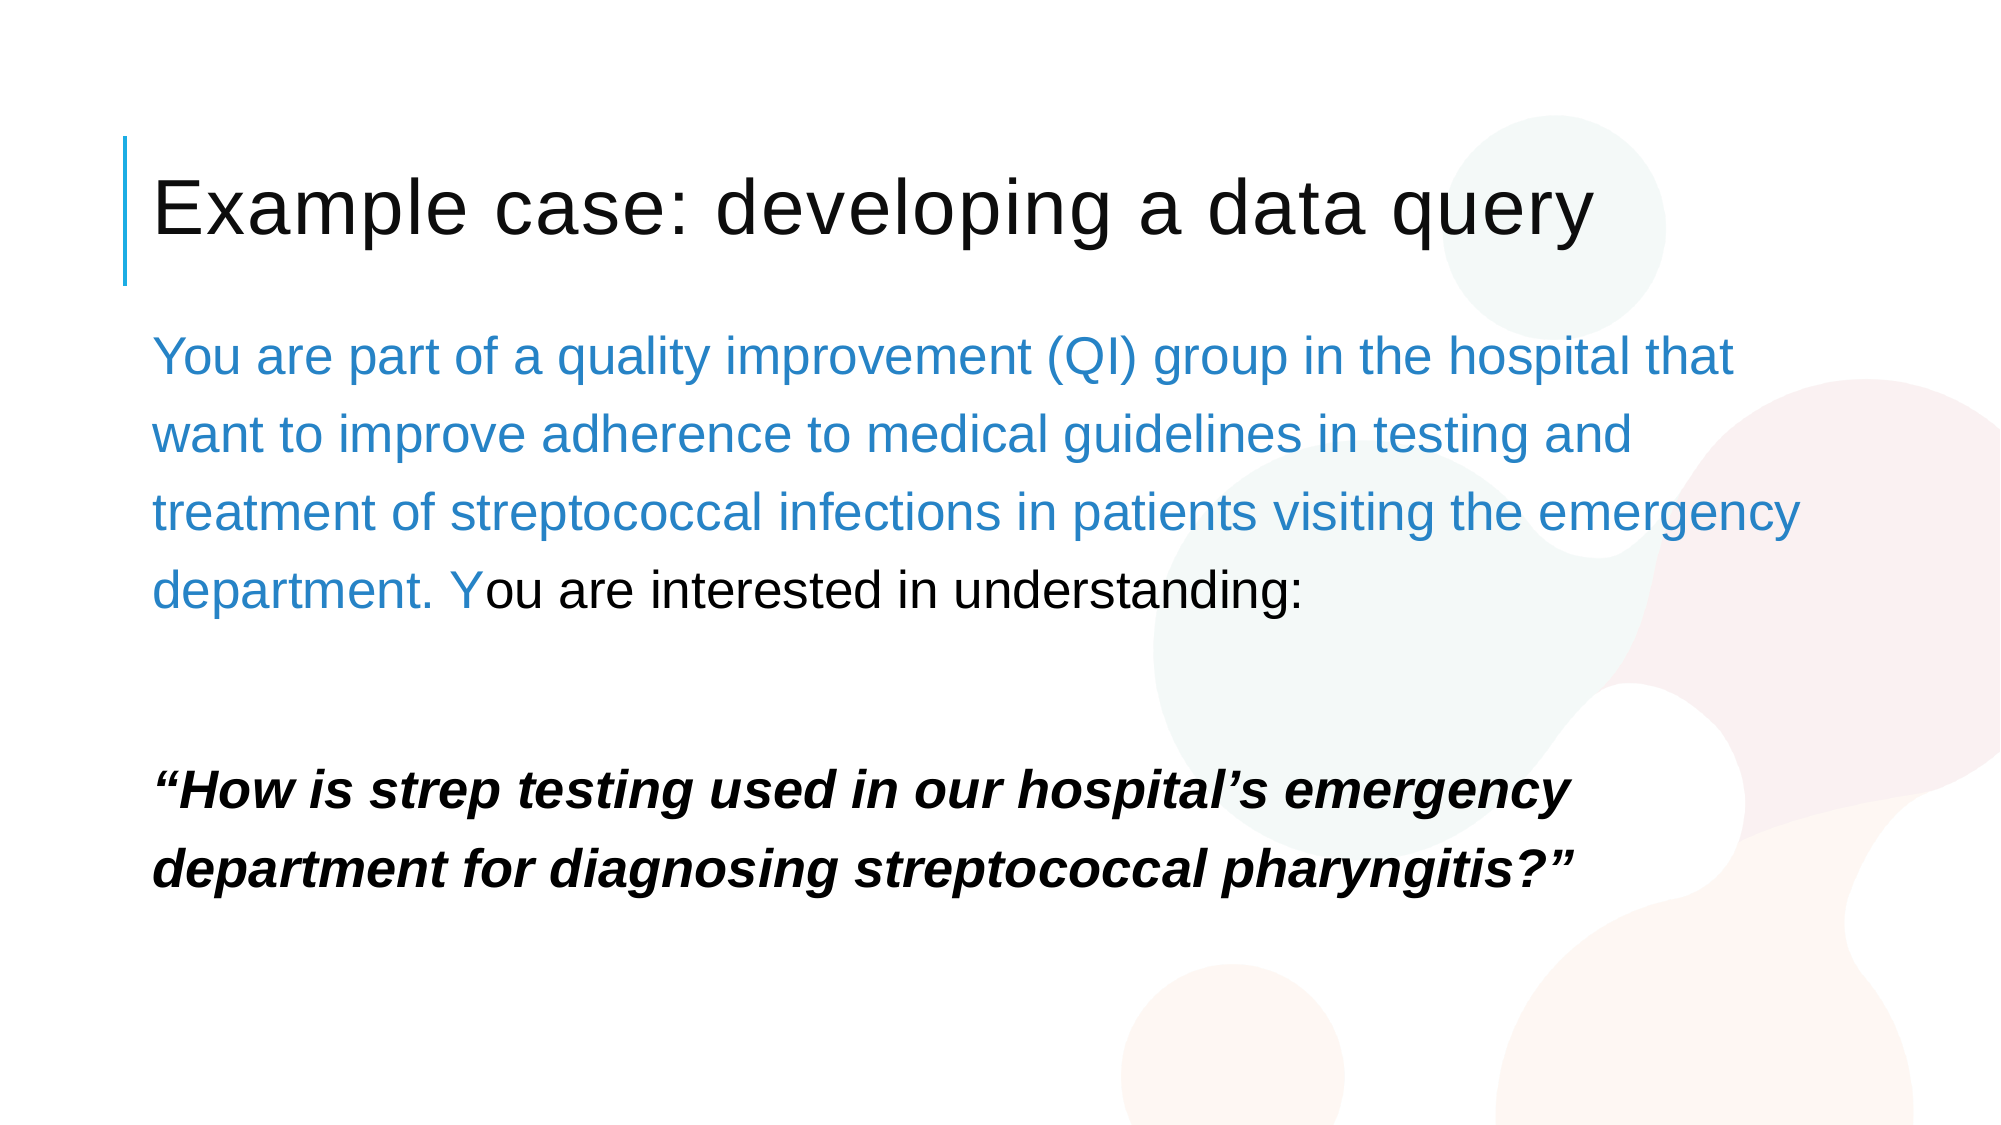

# Example case: developing a data query
You are part of a quality improvement (QI) group in the hospital that want to improve adherence to medical guidelines in testing and treatment of streptococcal infections in patients visiting the emergency department. You are interested in understanding:

“How is strep testing used in our hospital’s emergency department for diagnosing streptococcal pharyngitis?”